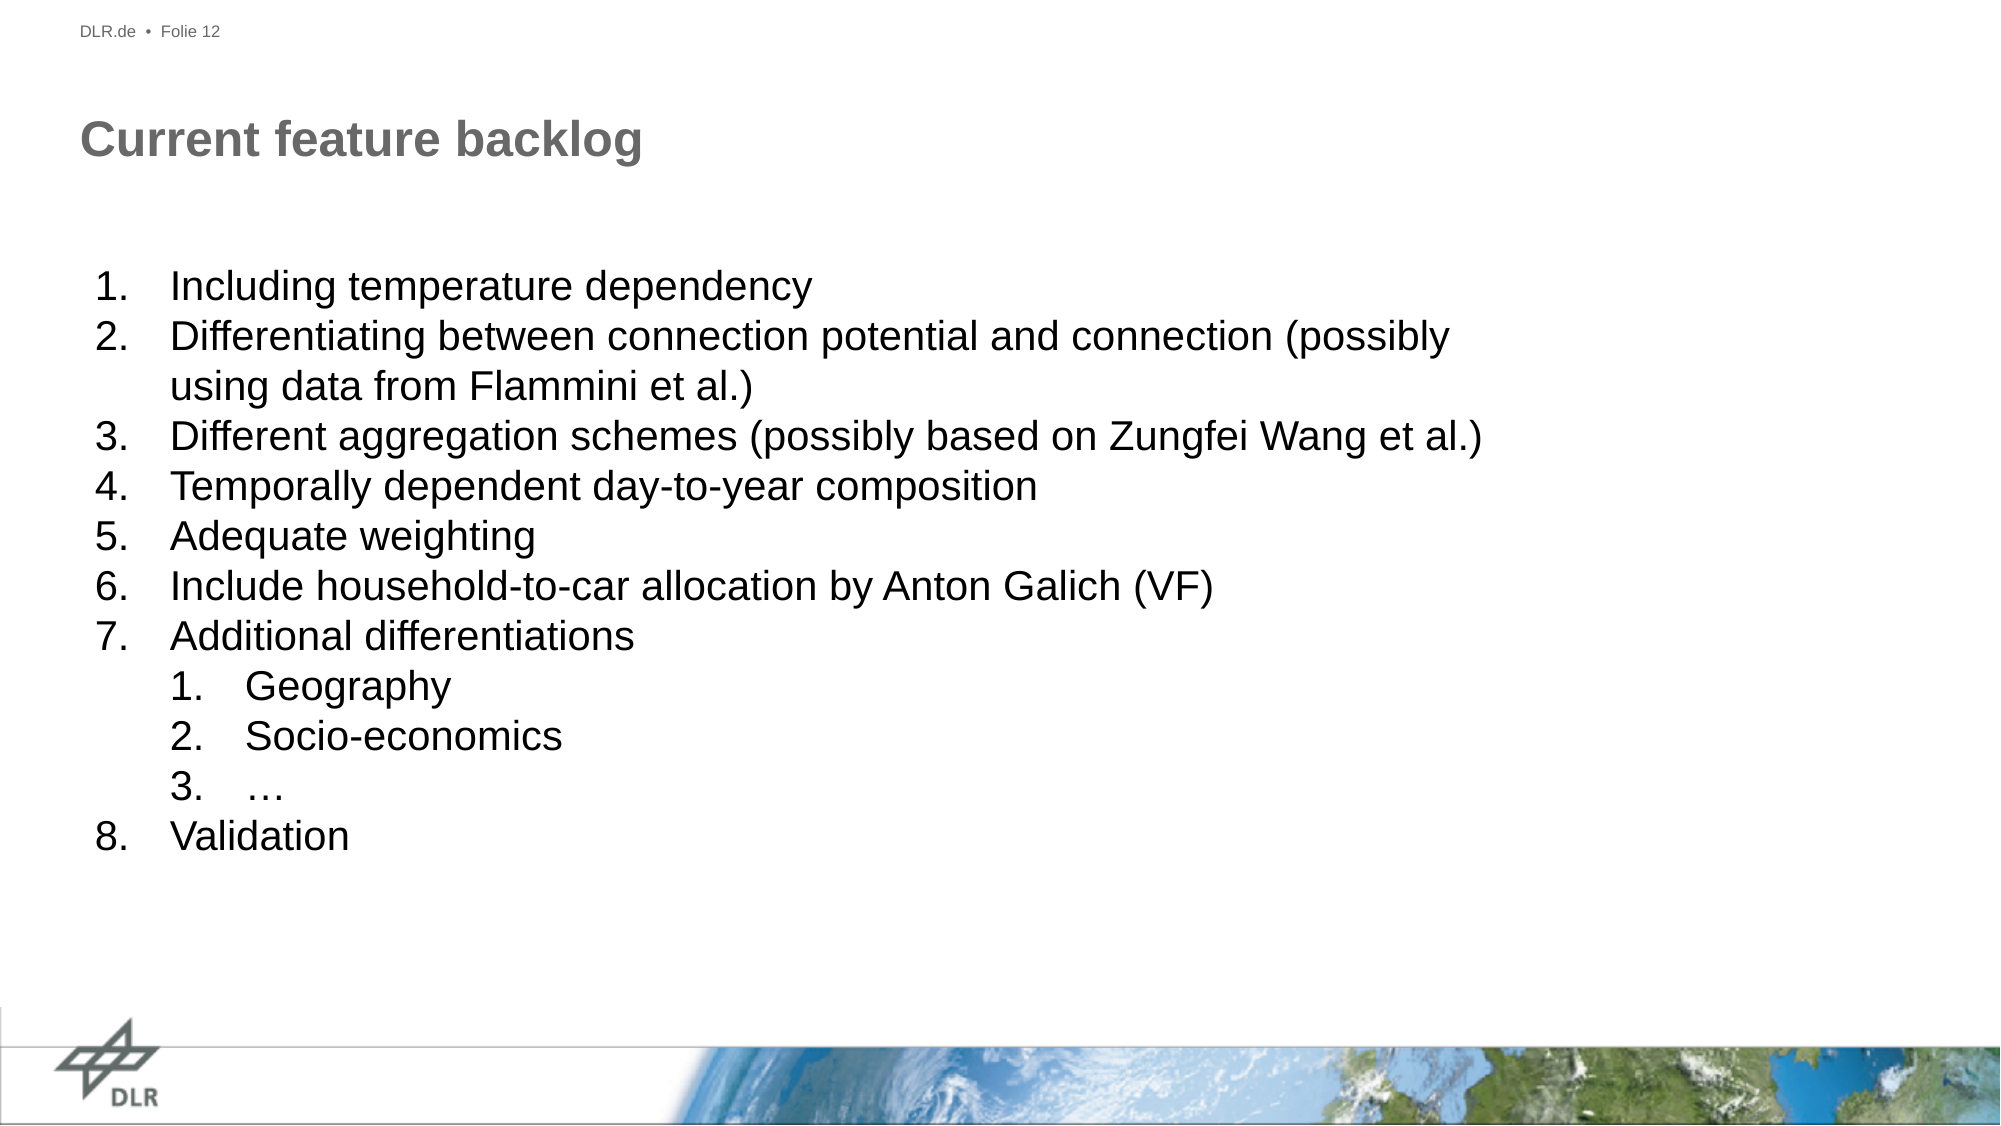

DLR.de  •  Folie 12
# Current feature backlog
Including temperature dependency
Differentiating between connection potential and connection (possibly using data from Flammini et al.)
Different aggregation schemes (possibly based on Zungfei Wang et al.)
Temporally dependent day-to-year composition
Adequate weighting
Include household-to-car allocation by Anton Galich (VF)
Additional differentiations
Geography
Socio-economics
…
Validation